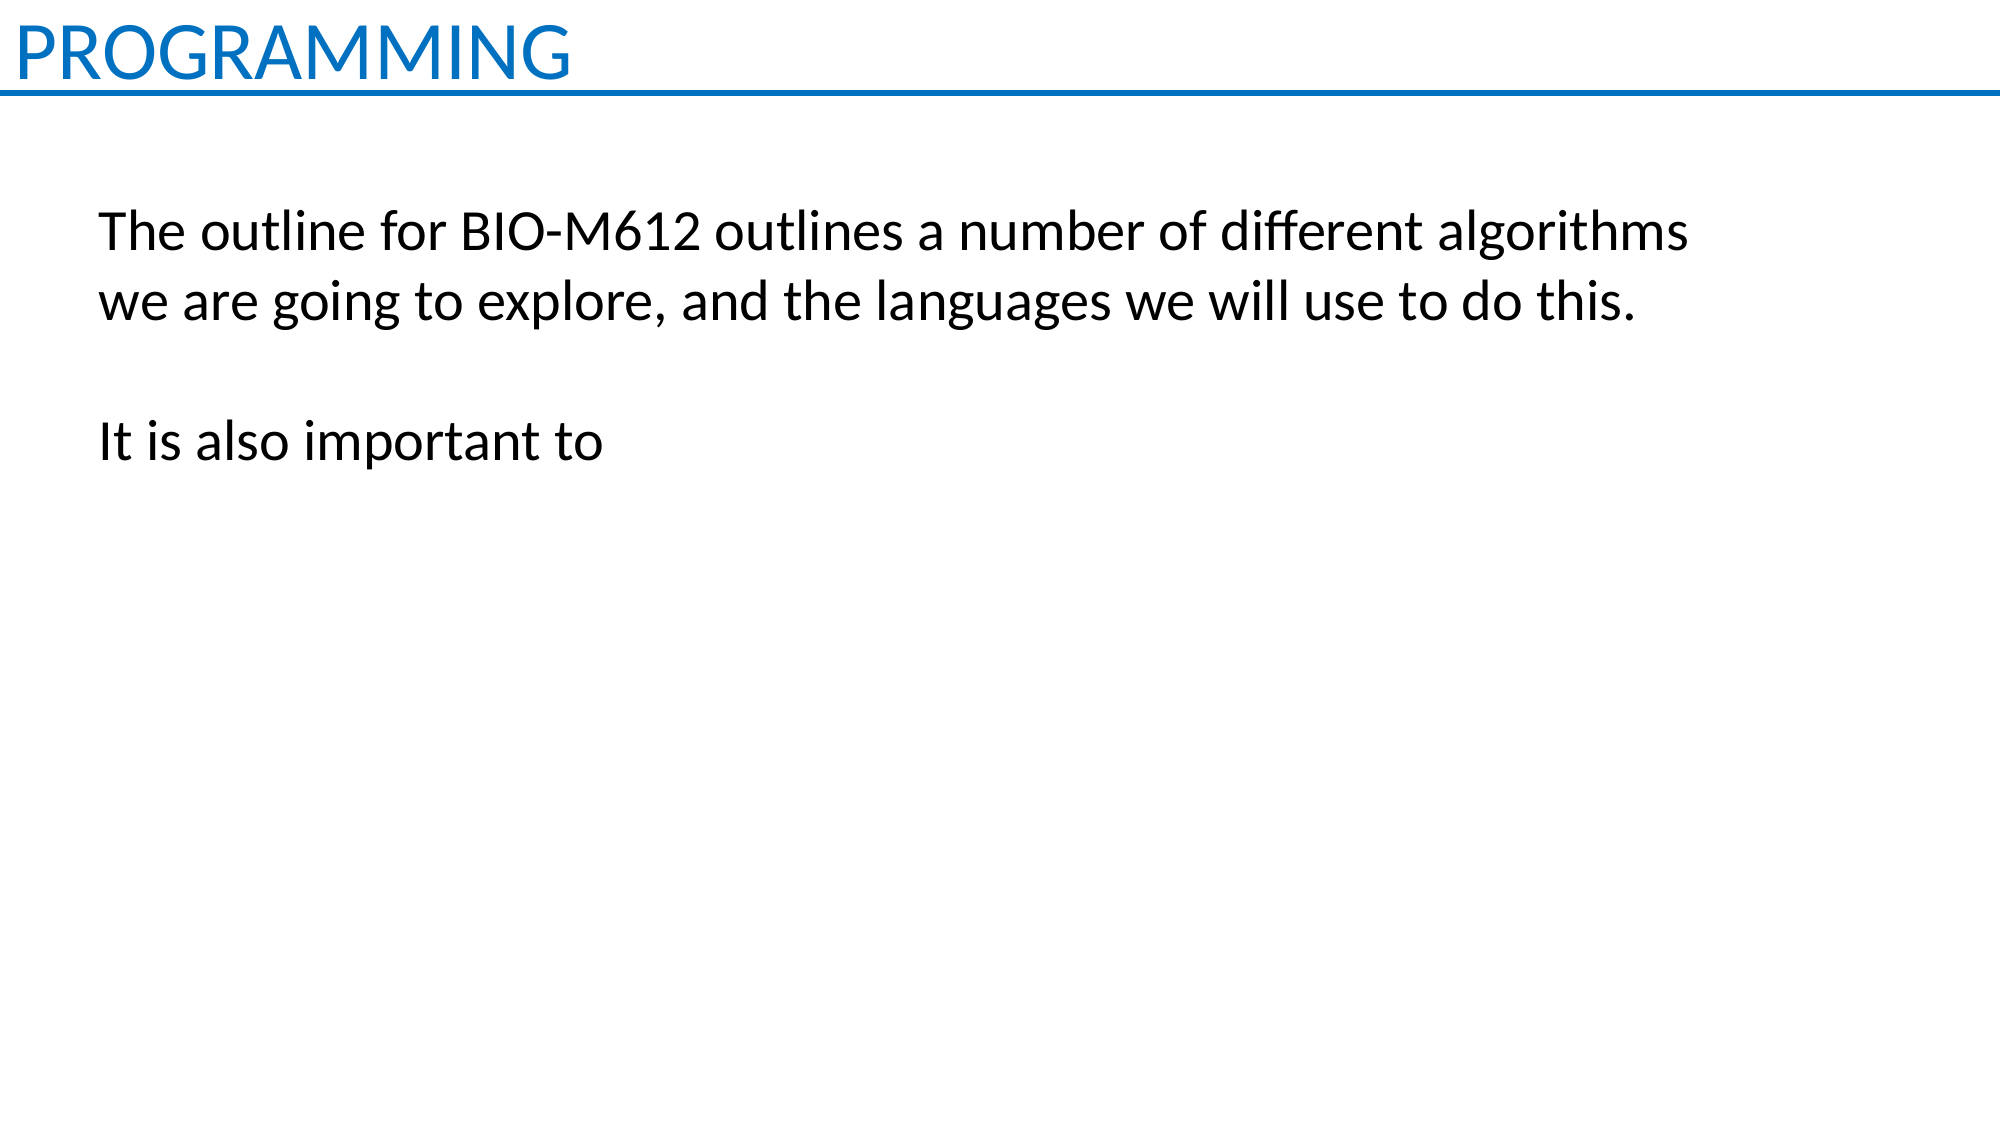

PROGRAMMING
The outline for BIO-M612 outlines a number of different algorithms we are going to explore, and the languages we will use to do this.

It is also important to